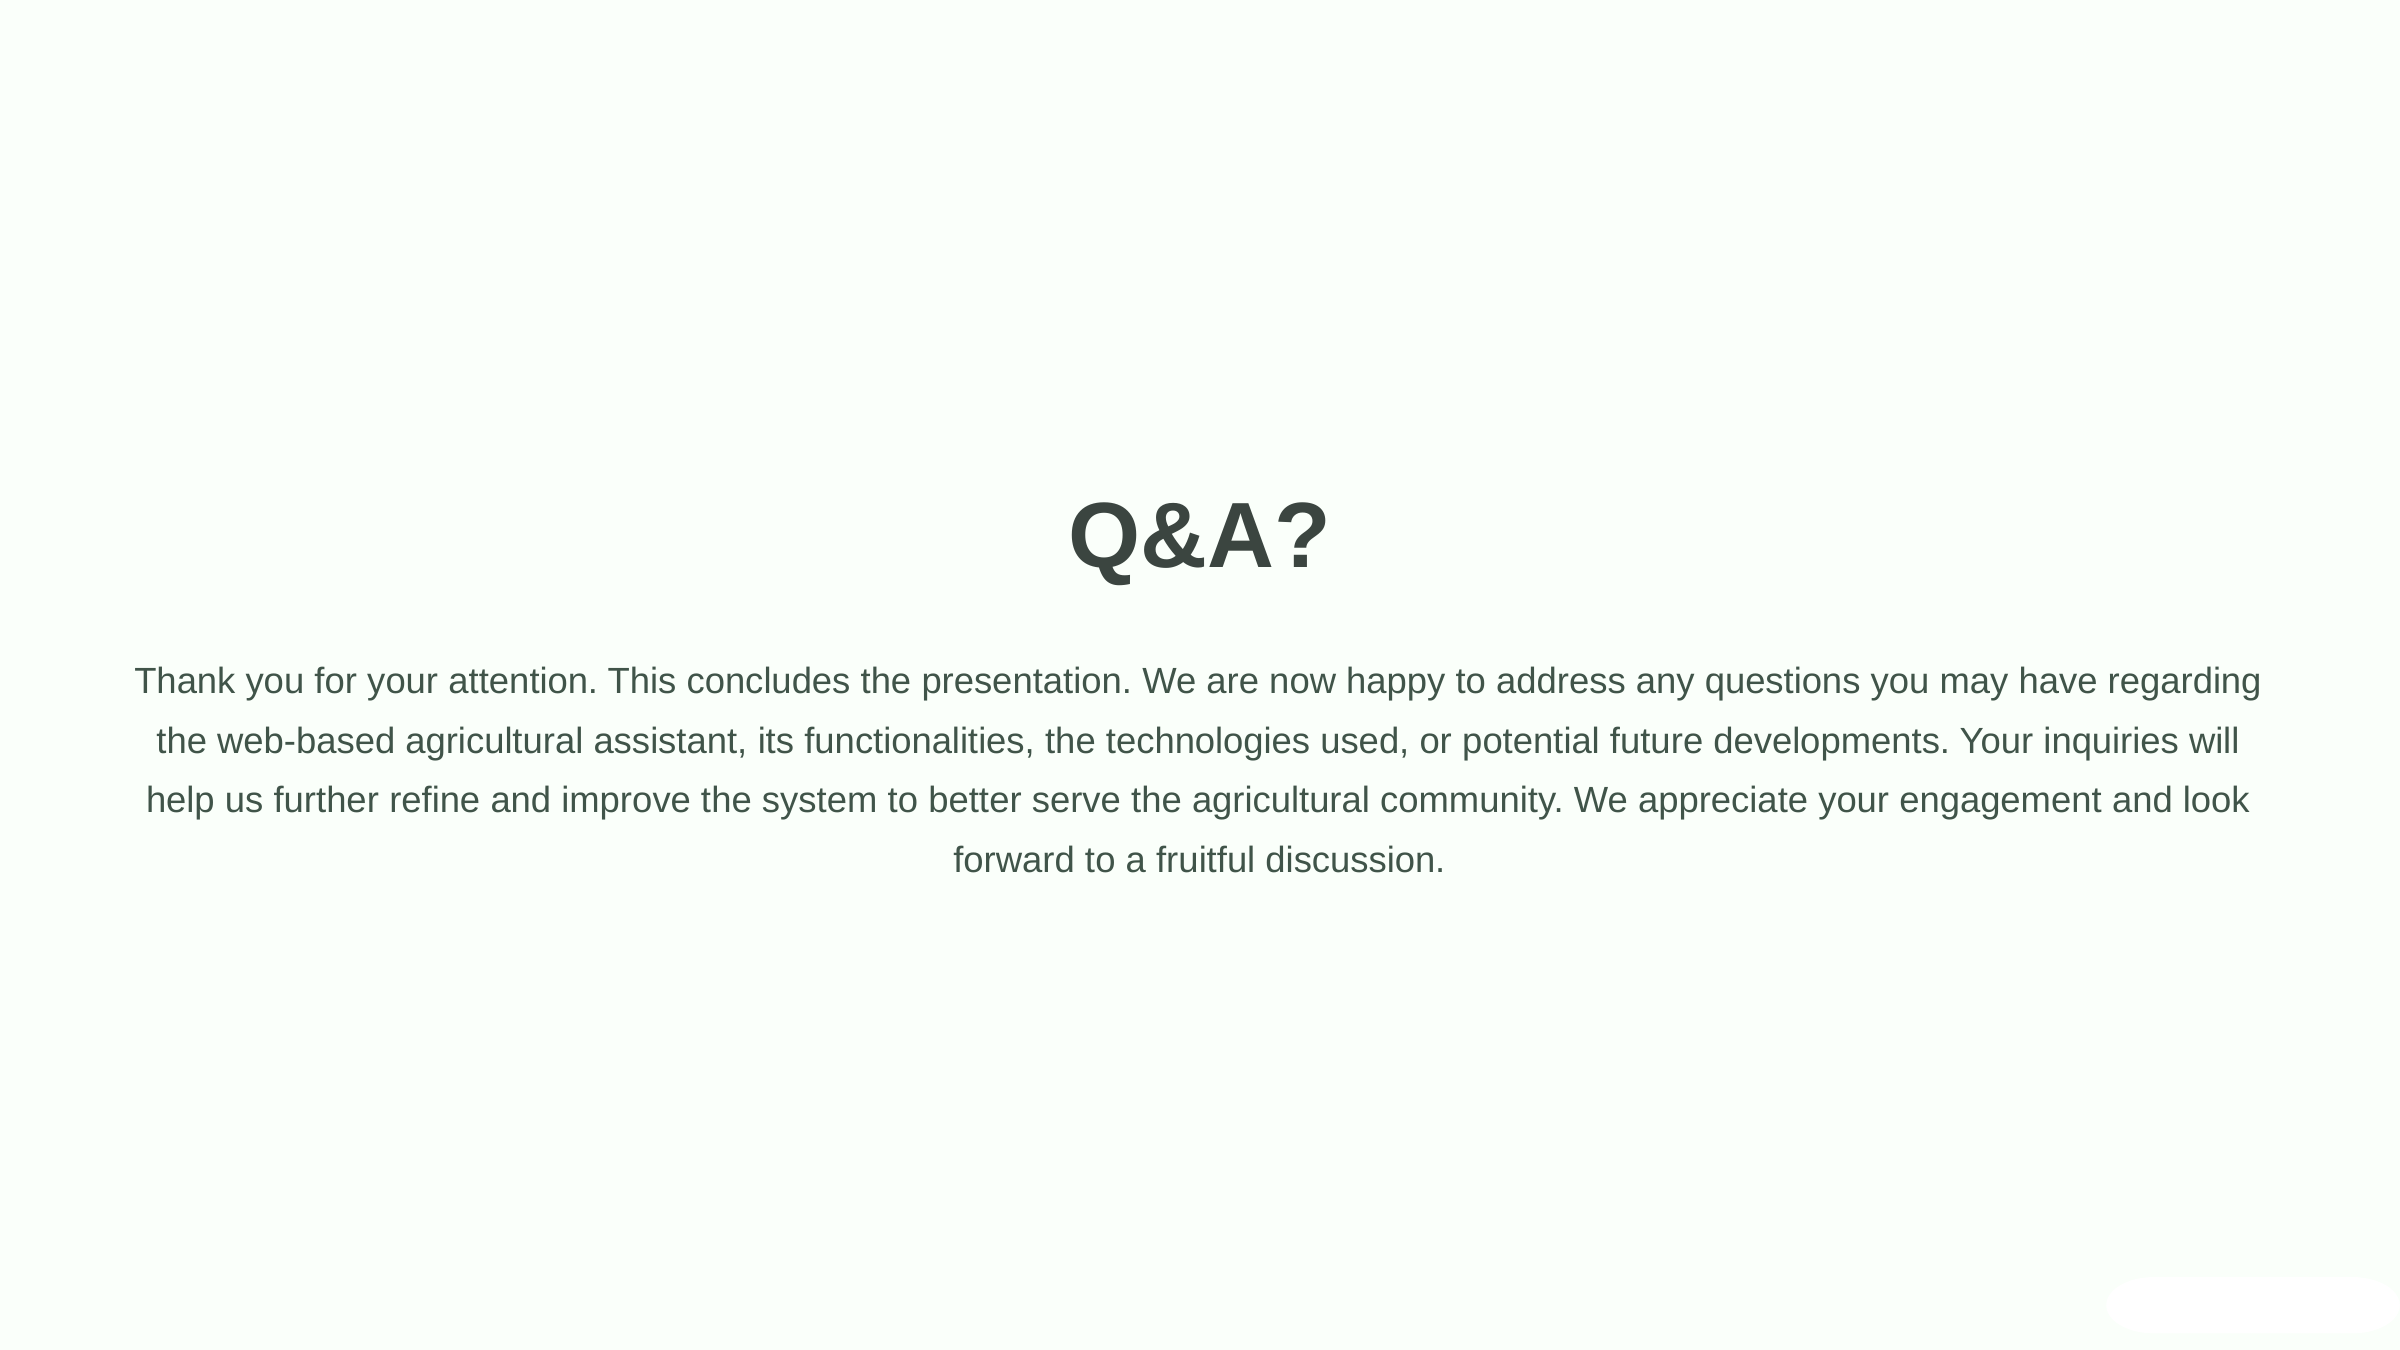

Q&A?
Thank you for your attention. This concludes the presentation. We are now happy to address any questions you may have regarding the web-based agricultural assistant, its functionalities, the technologies used, or potential future developments. Your inquiries will help us further refine and improve the system to better serve the agricultural community. We appreciate your engagement and look forward to a fruitful discussion.